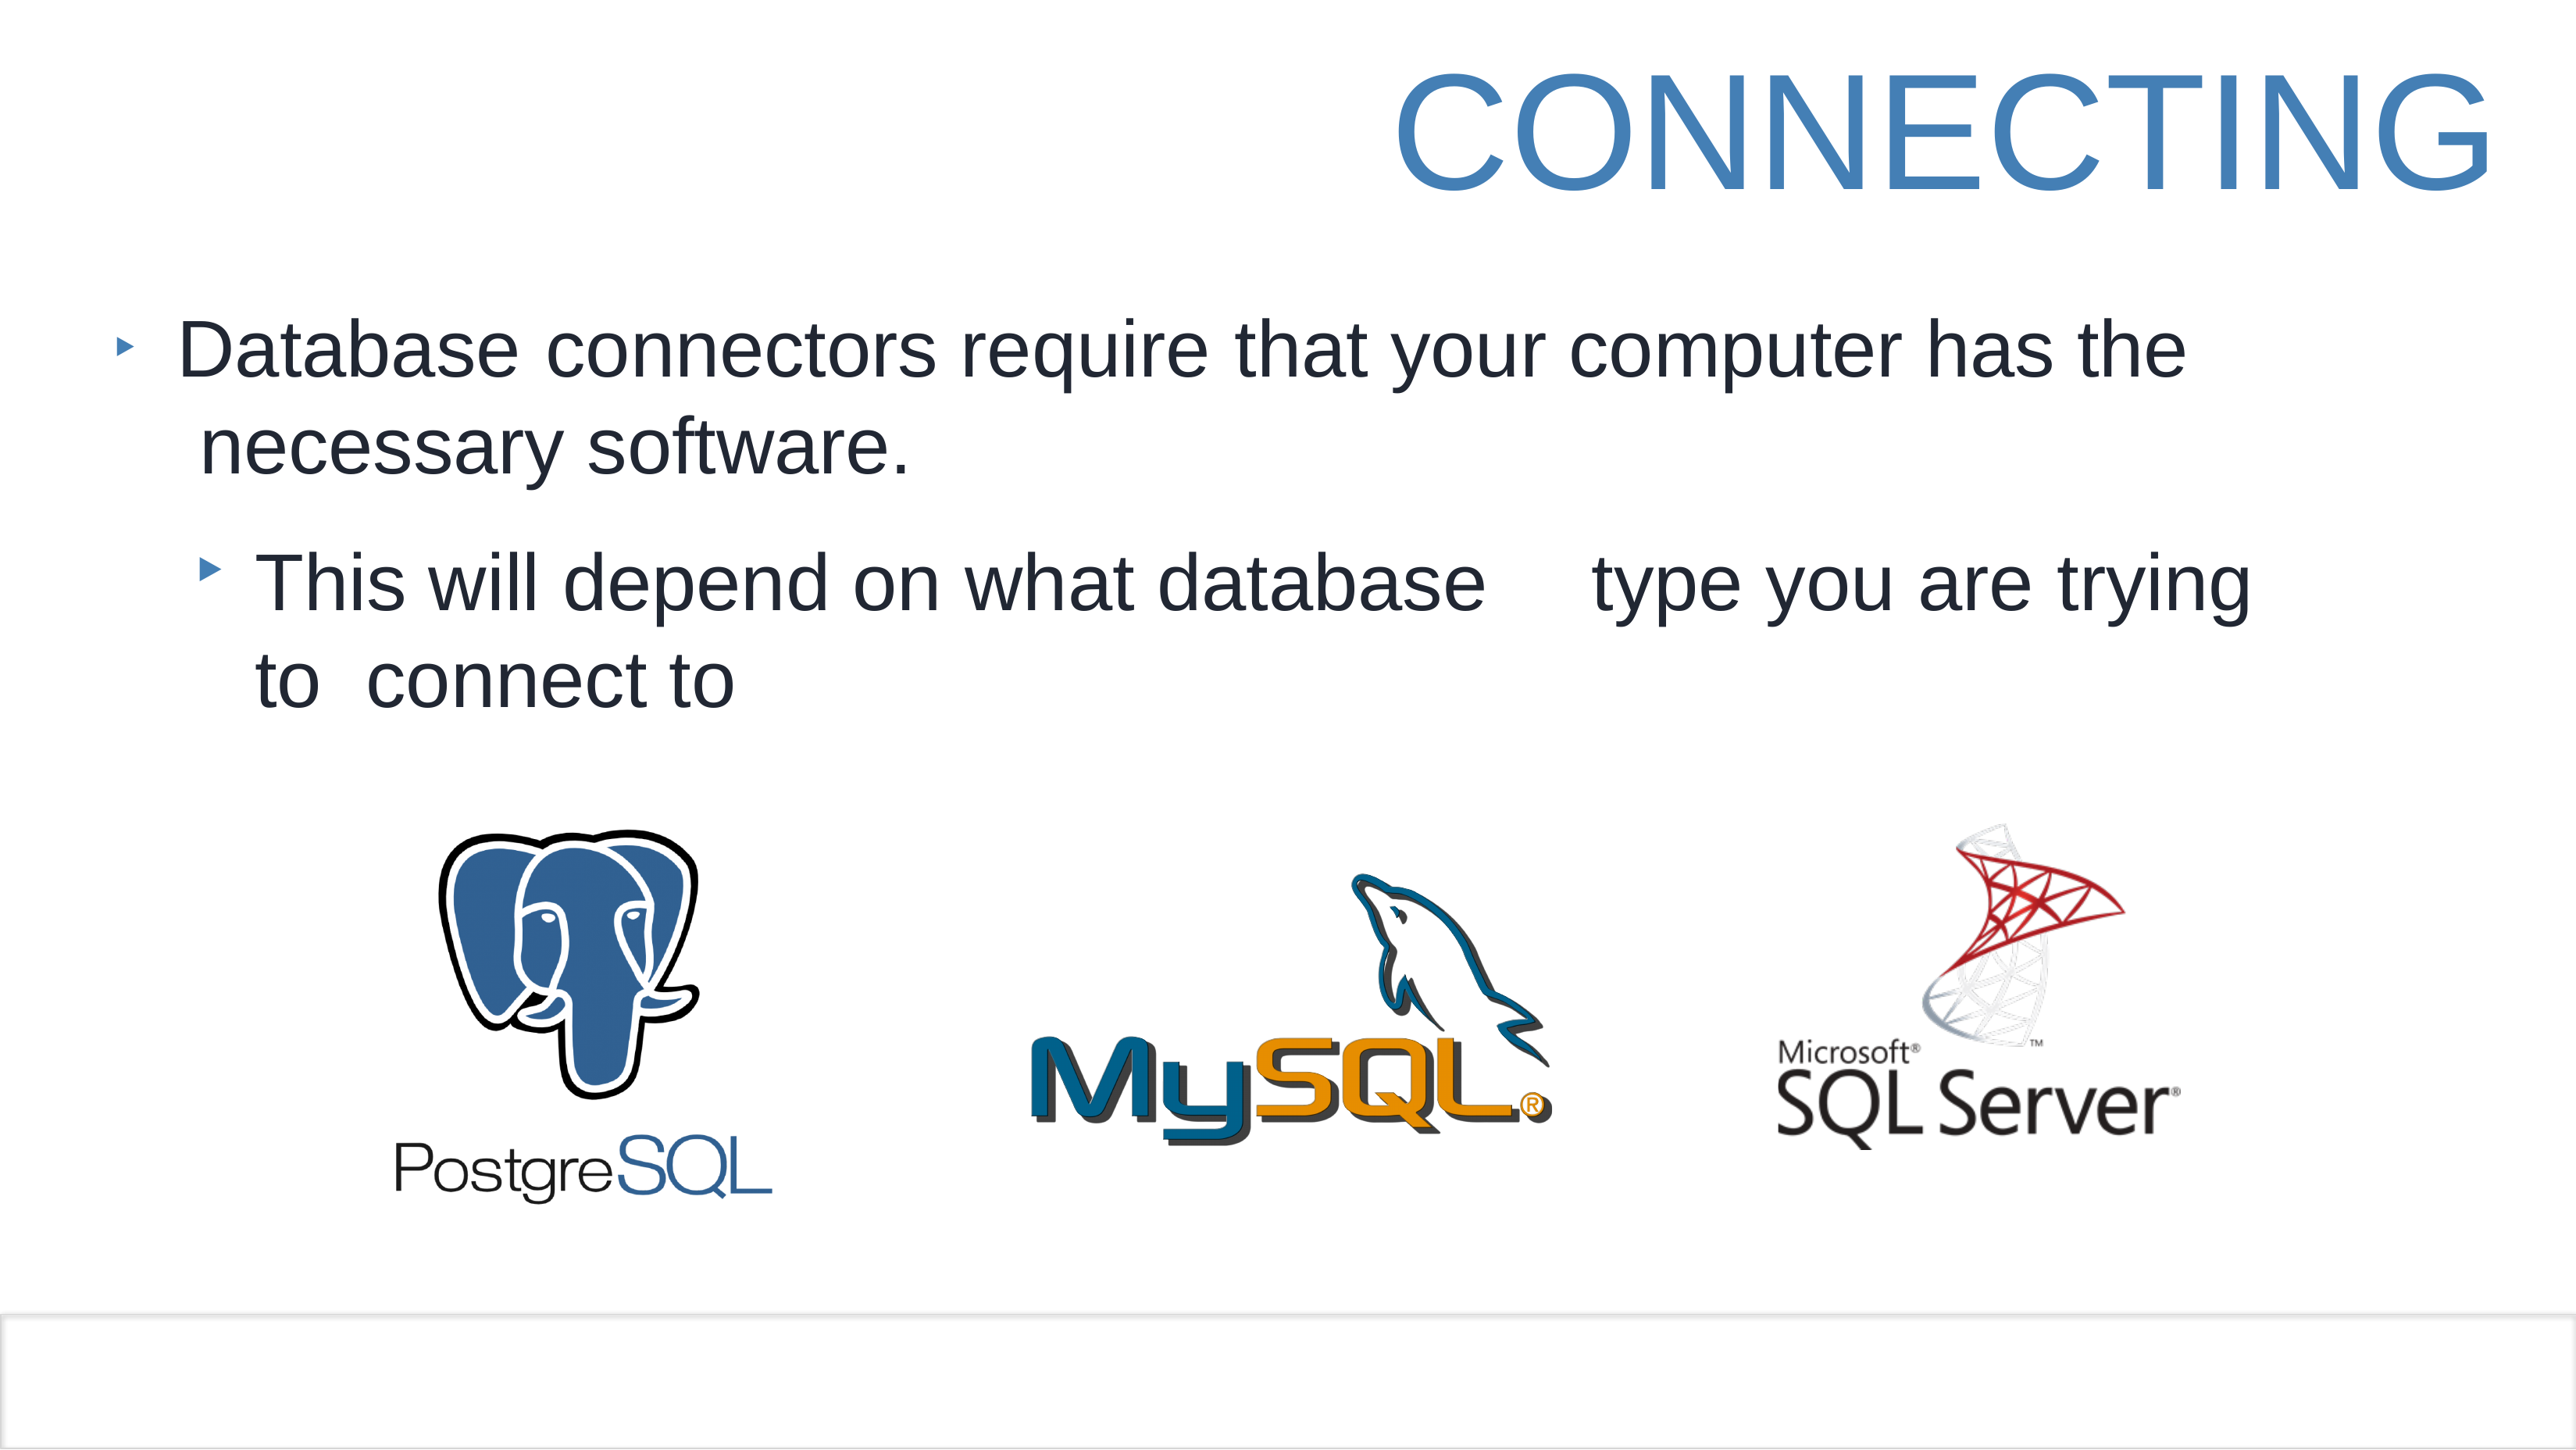

# CONNECTING
Database	connectors require	that your computer has the  necessary software.
This will depend on what database	type you are	trying to  connect to
‣